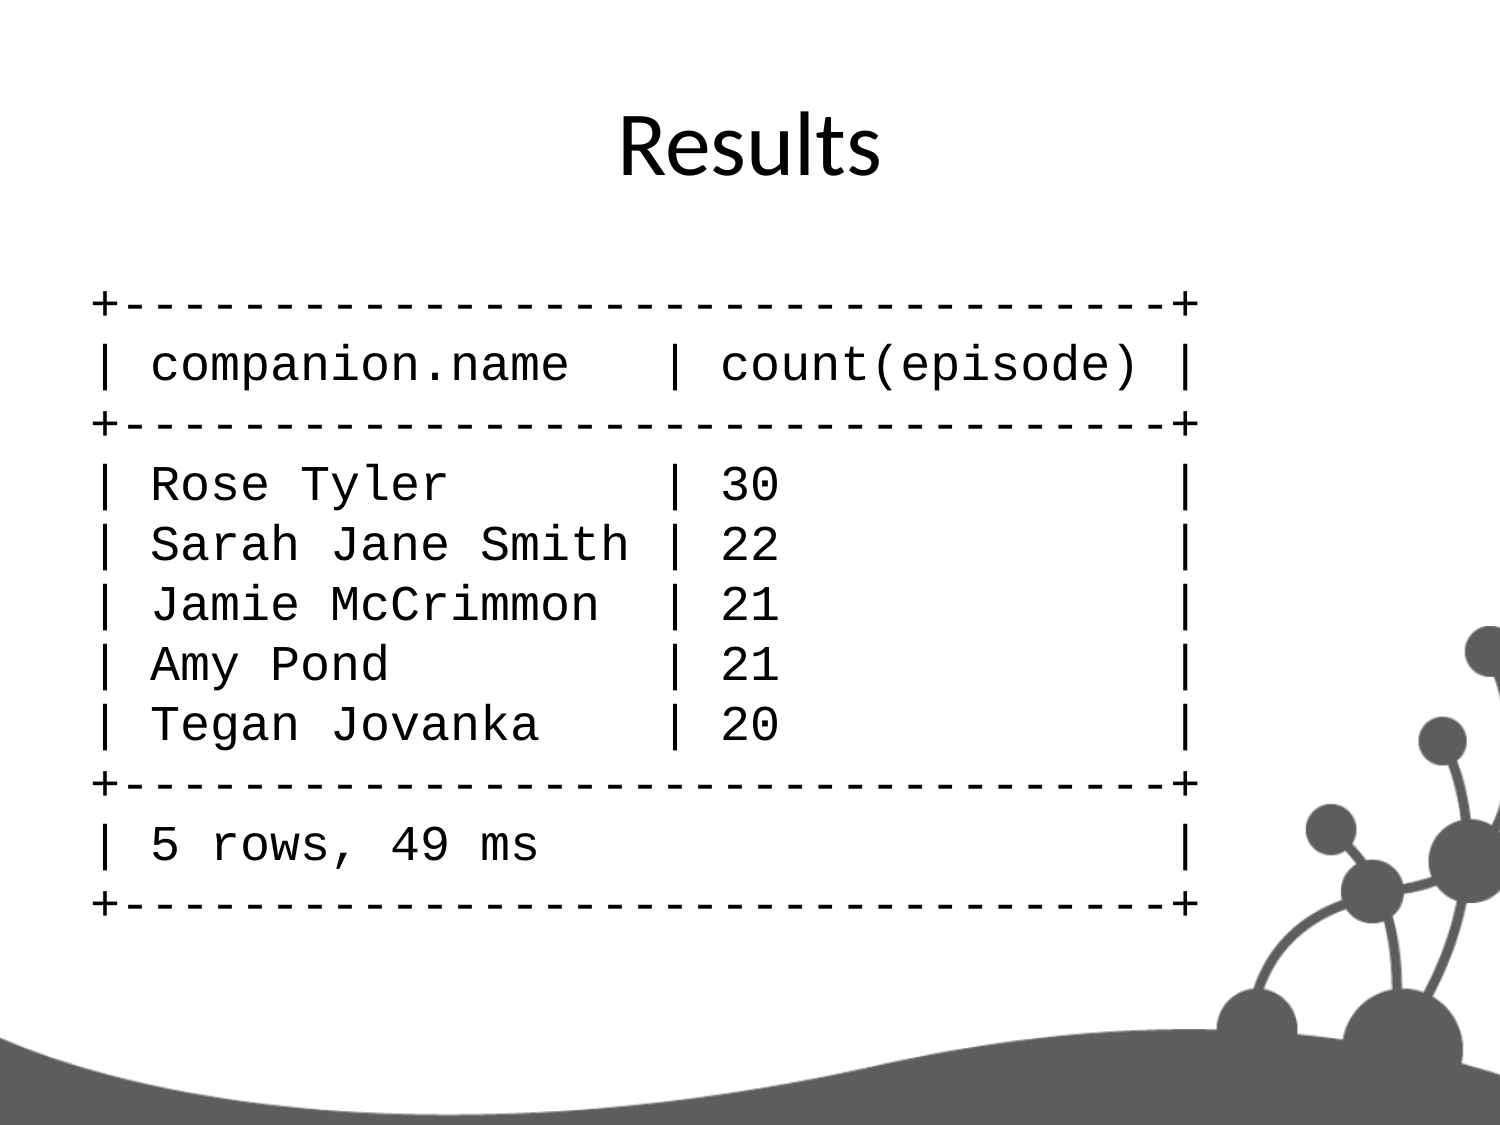

# Results
+-----------------------------------+
| companion.name   | count(episode) |
+-----------------------------------+
| Rose Tyler       | 30             |
| Sarah Jane Smith | 22             |
| Jamie McCrimmon  | 21             |
| Amy Pond         | 21             |
| Tegan Jovanka    | 20             |
+-----------------------------------+
| 5 rows, 49 ms                     |
+-----------------------------------+